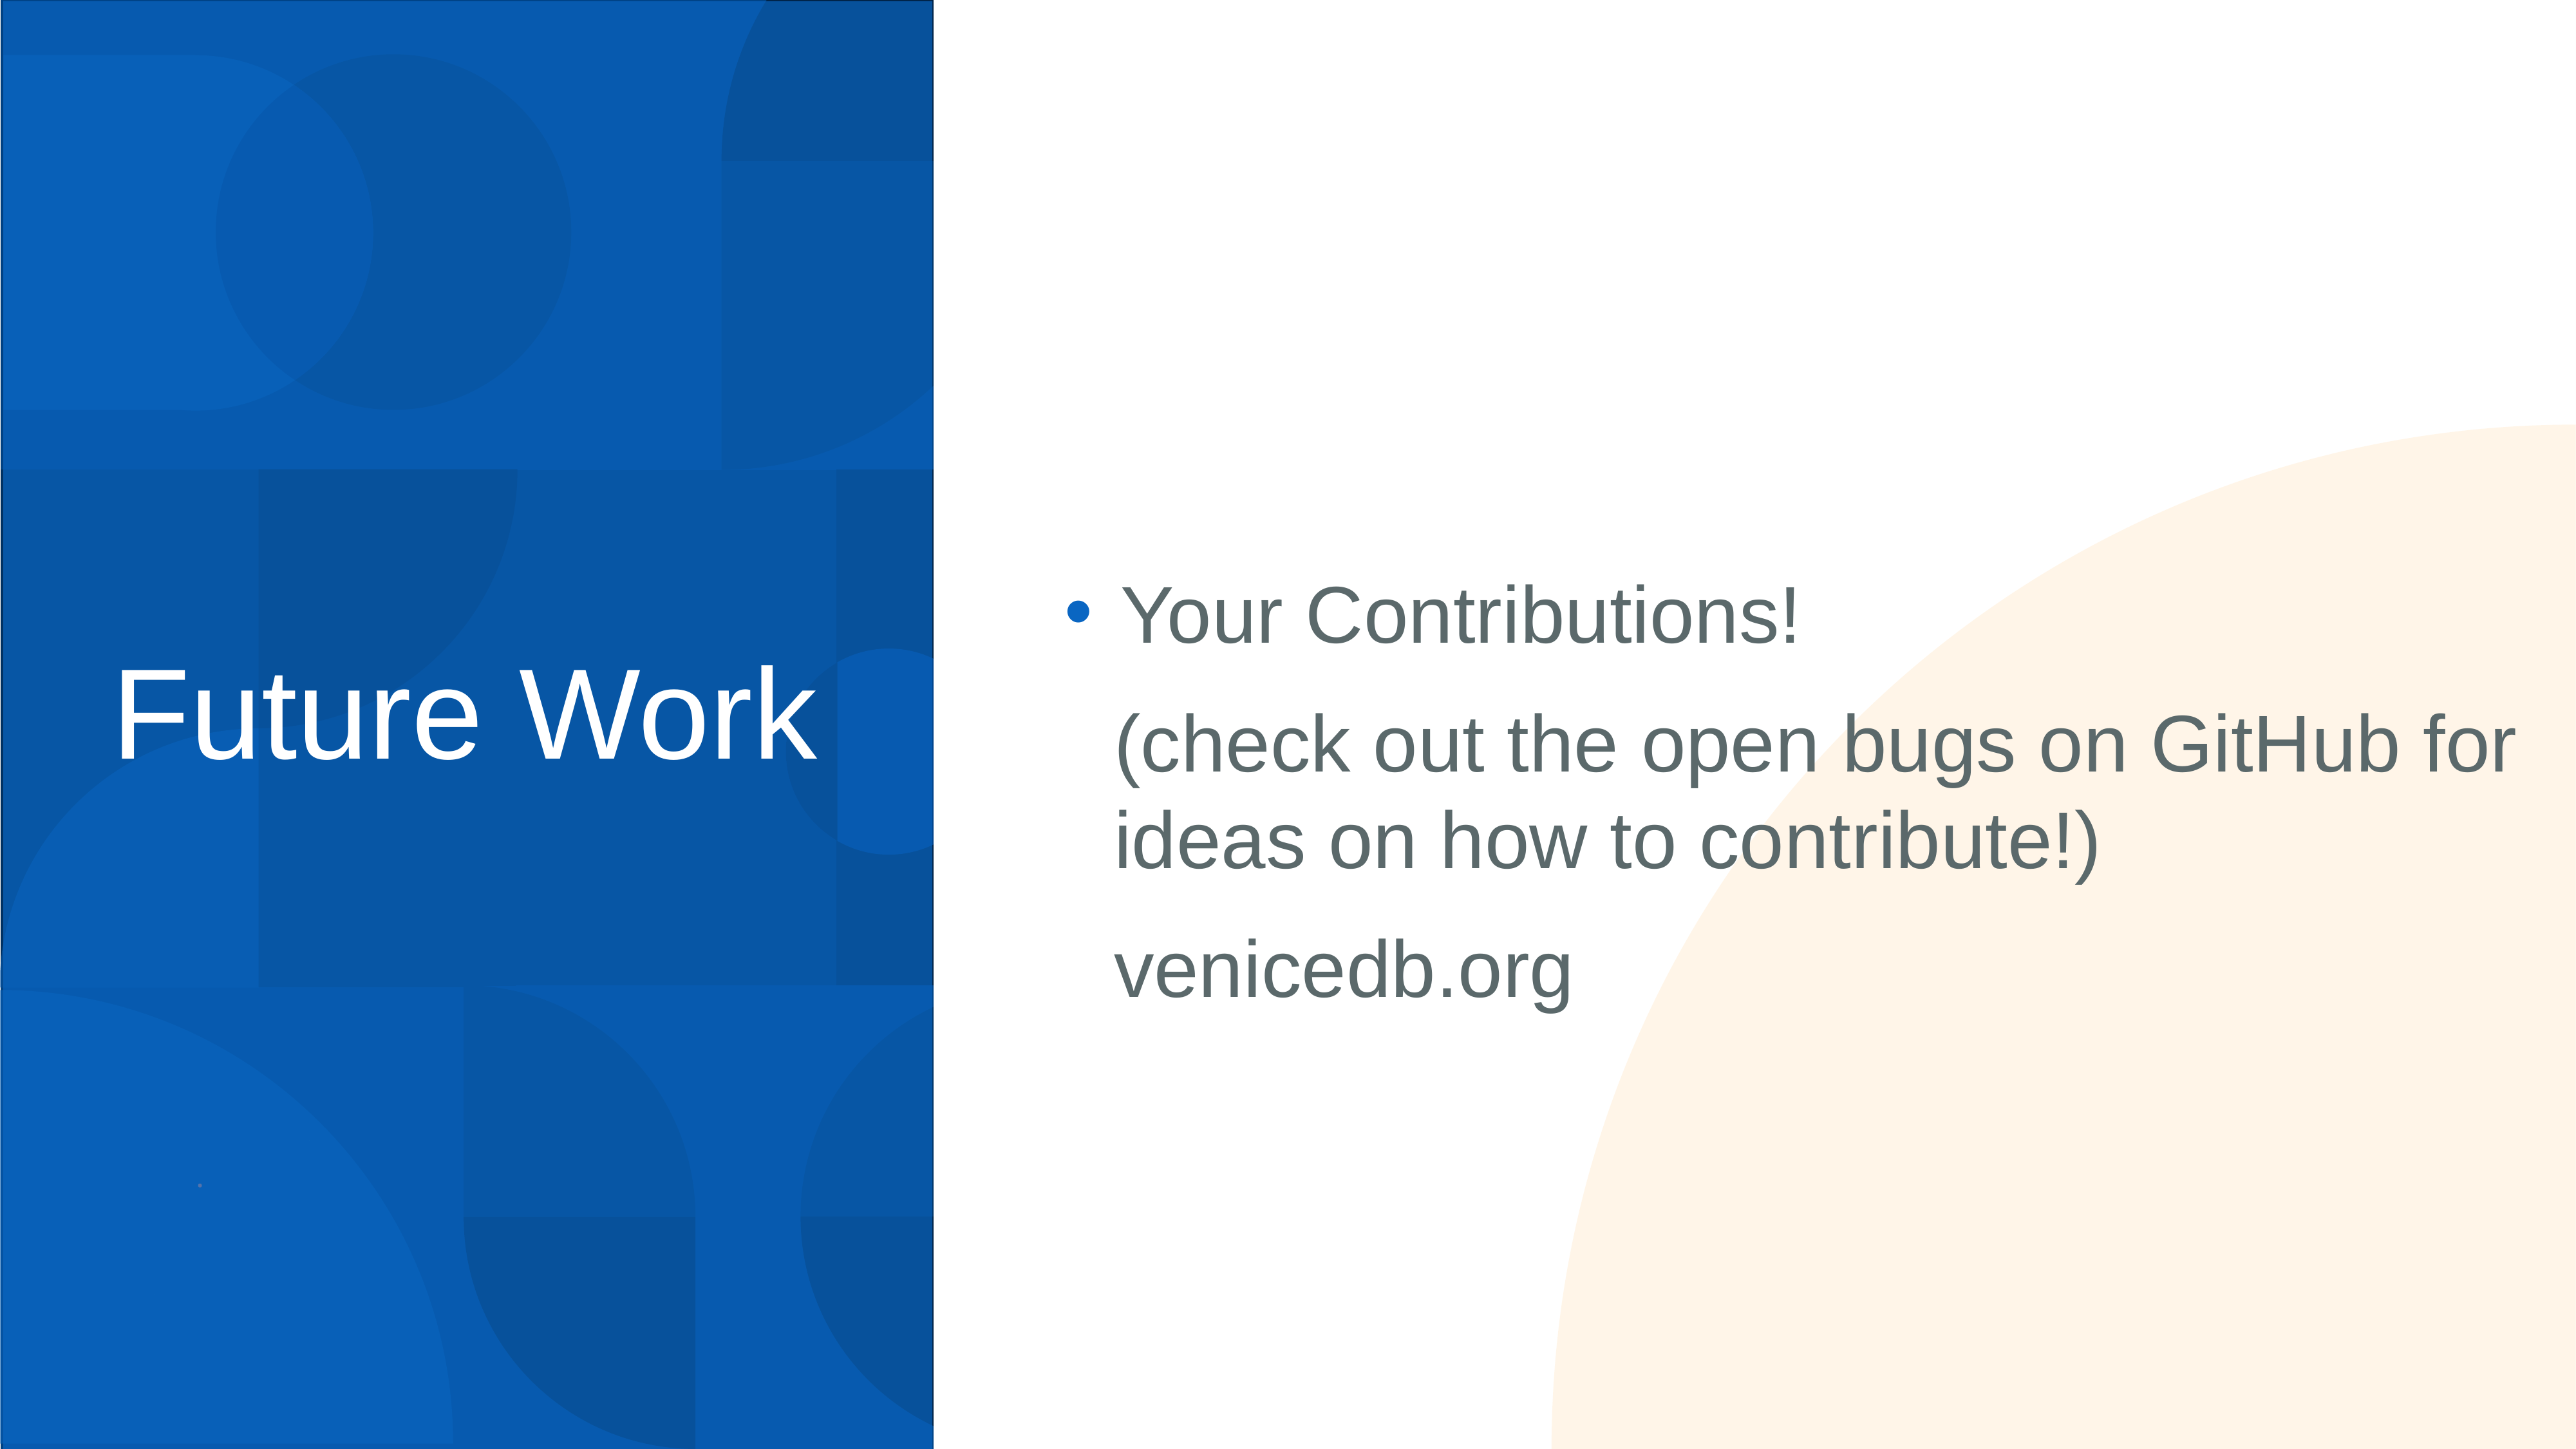

Your Contributions!
(check out the open bugs on GitHub for ideas on how to contribute!)
venicedb.org
# Future Work